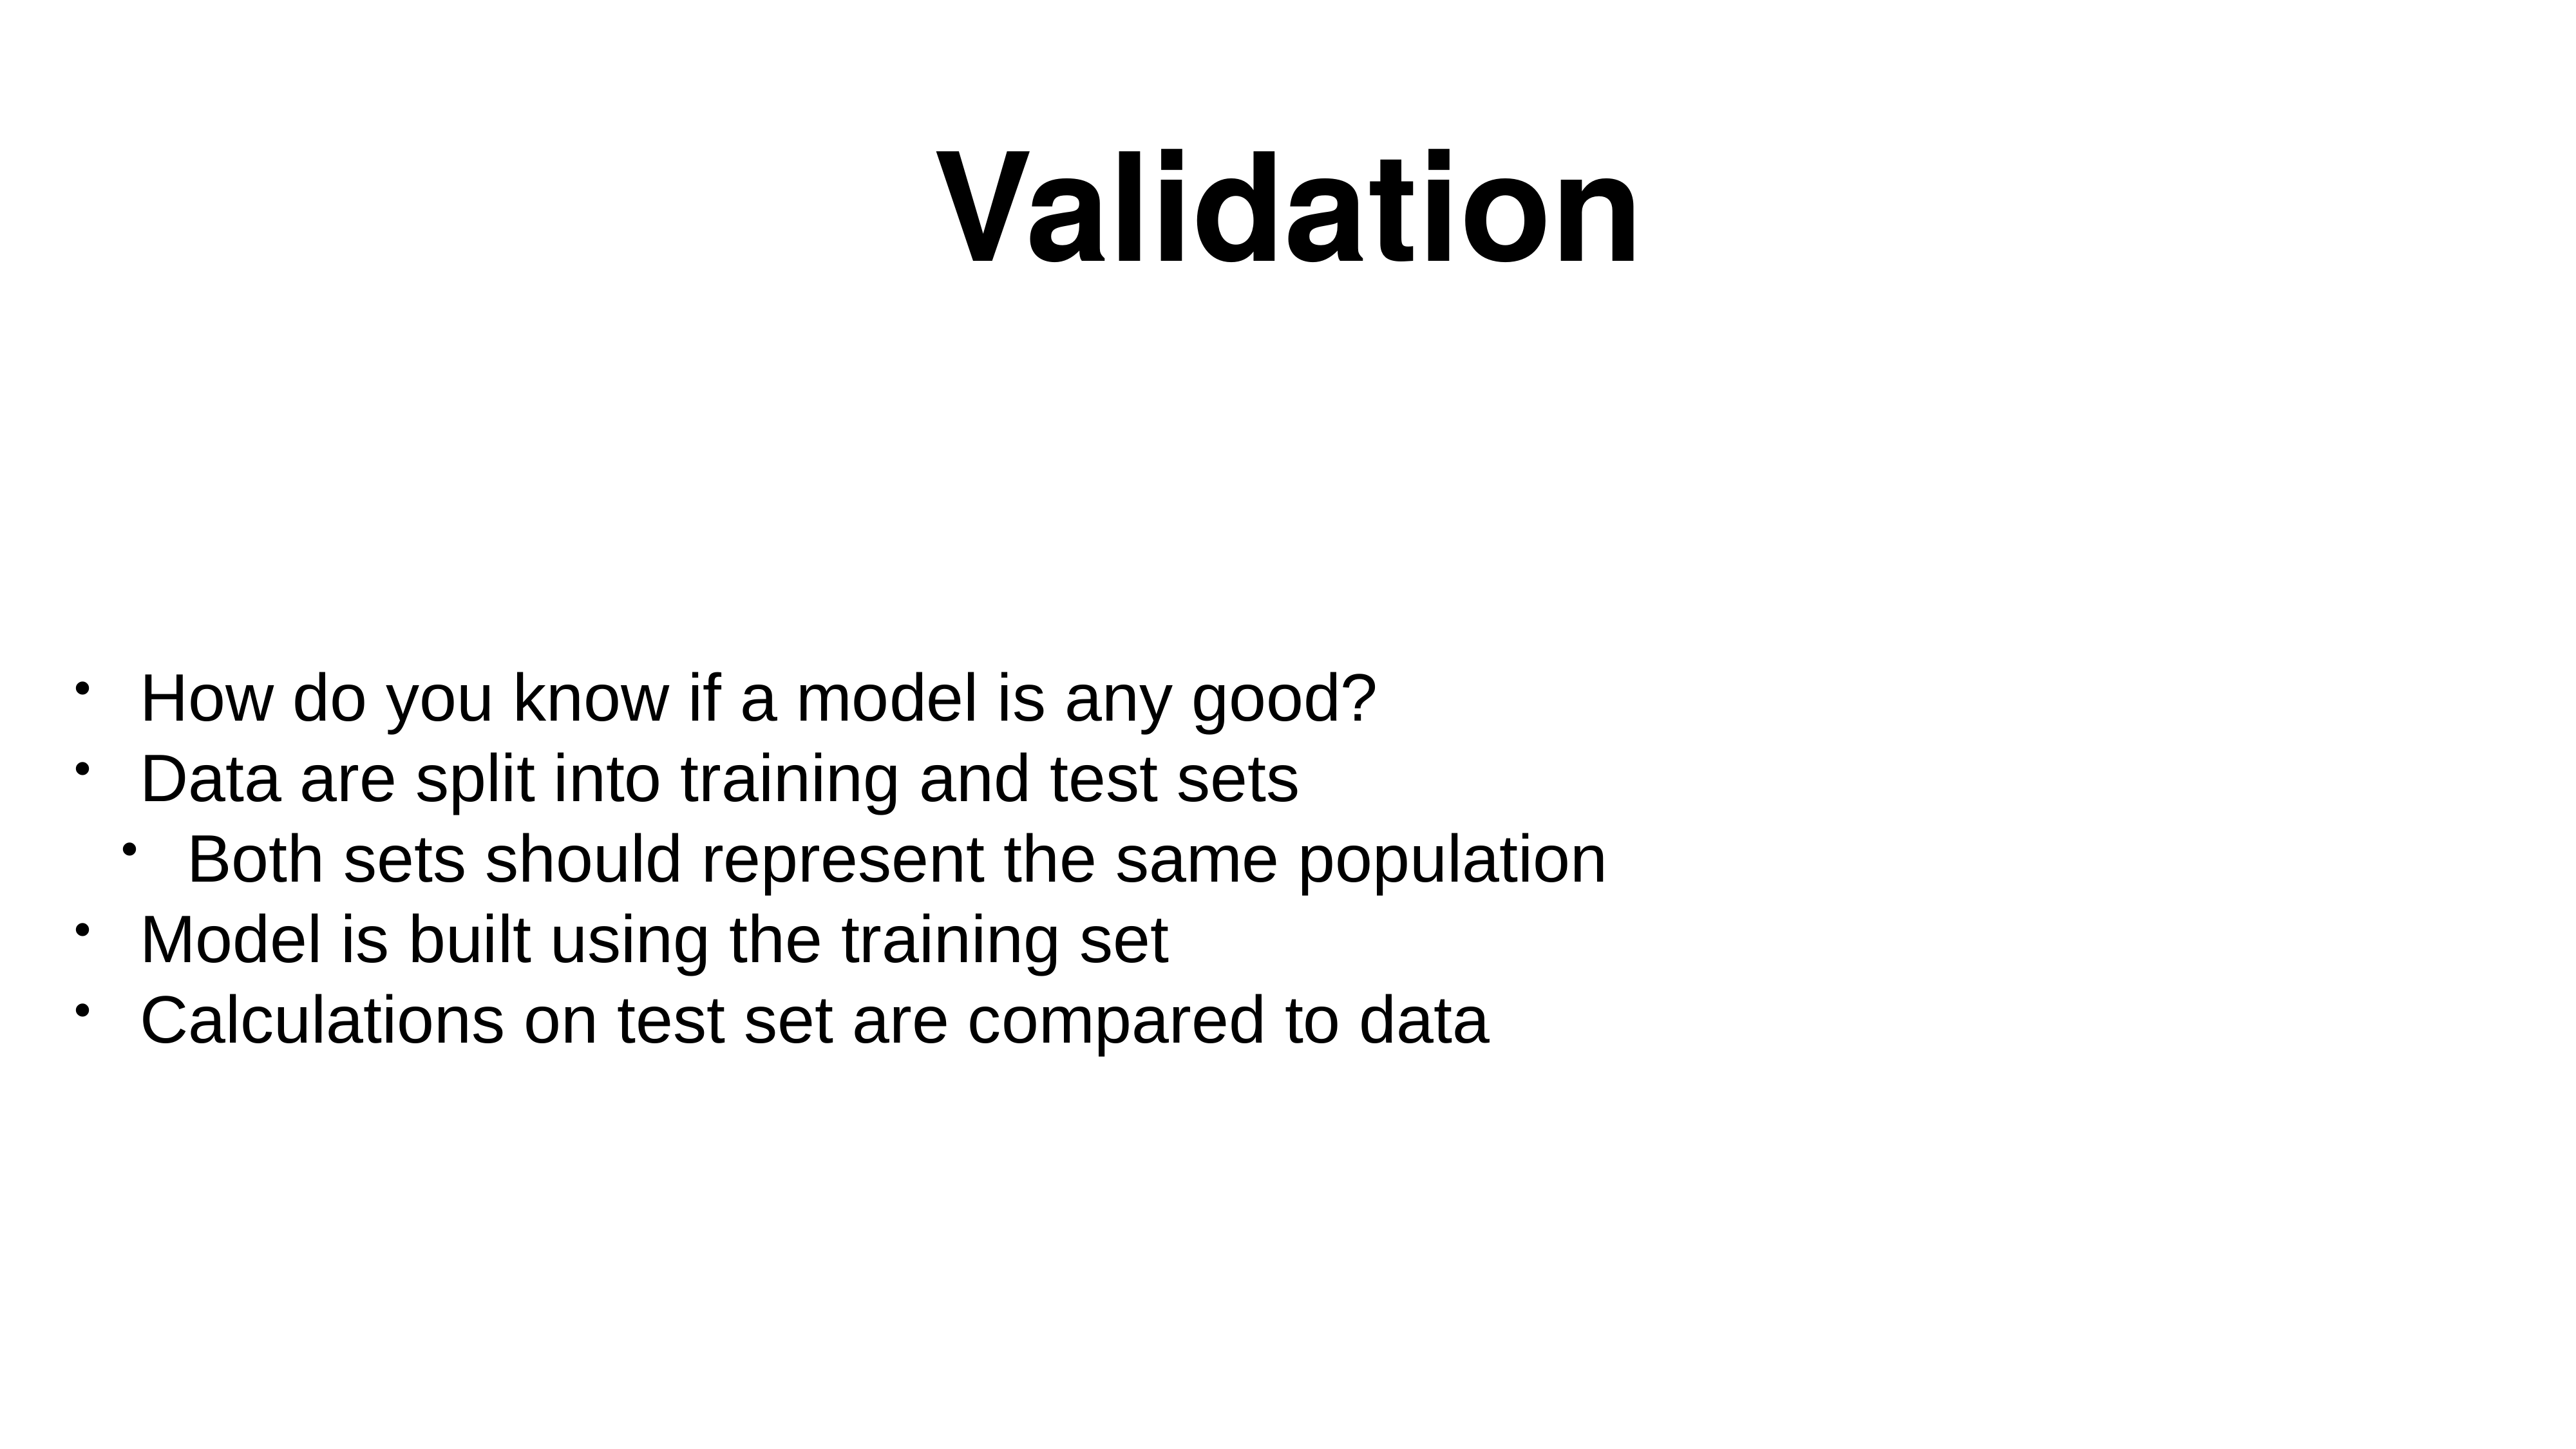

# Validation
How do you know if a model is any good?
Data are split into training and test sets
Both sets should represent the same population
Model is built using the training set
Calculations on test set are compared to data
35